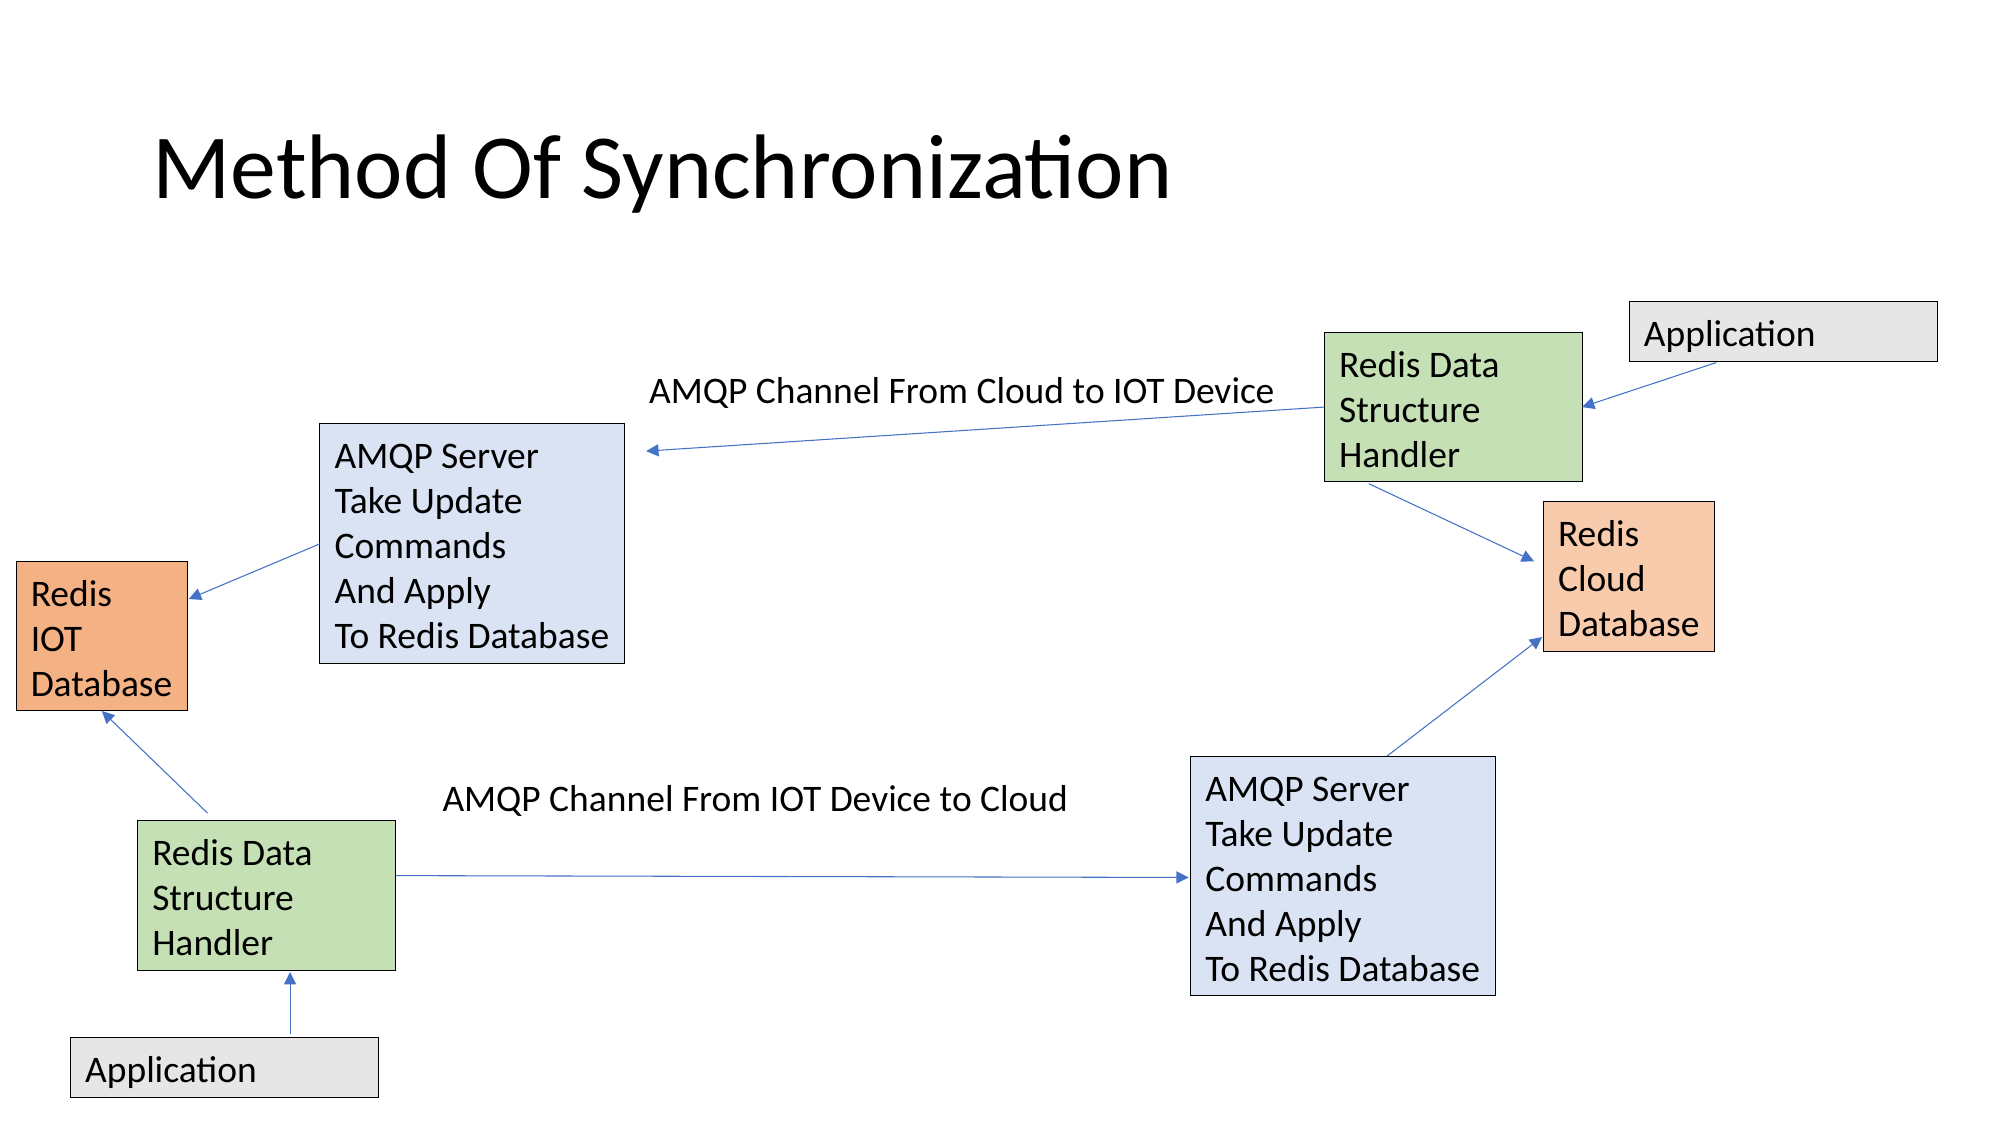

# Method Of Synchronization
Application
Redis Data Structure Handler
AMQP Channel From Cloud to IOT Device
AMQP Server
Take Update
Commands
And Apply
To Redis Database
Redis
Cloud
Database
Redis
IOT
Database
AMQP Server
Take Update
Commands
And Apply
To Redis Database
AMQP Channel From IOT Device to Cloud
Redis Data Structure Handler
Application